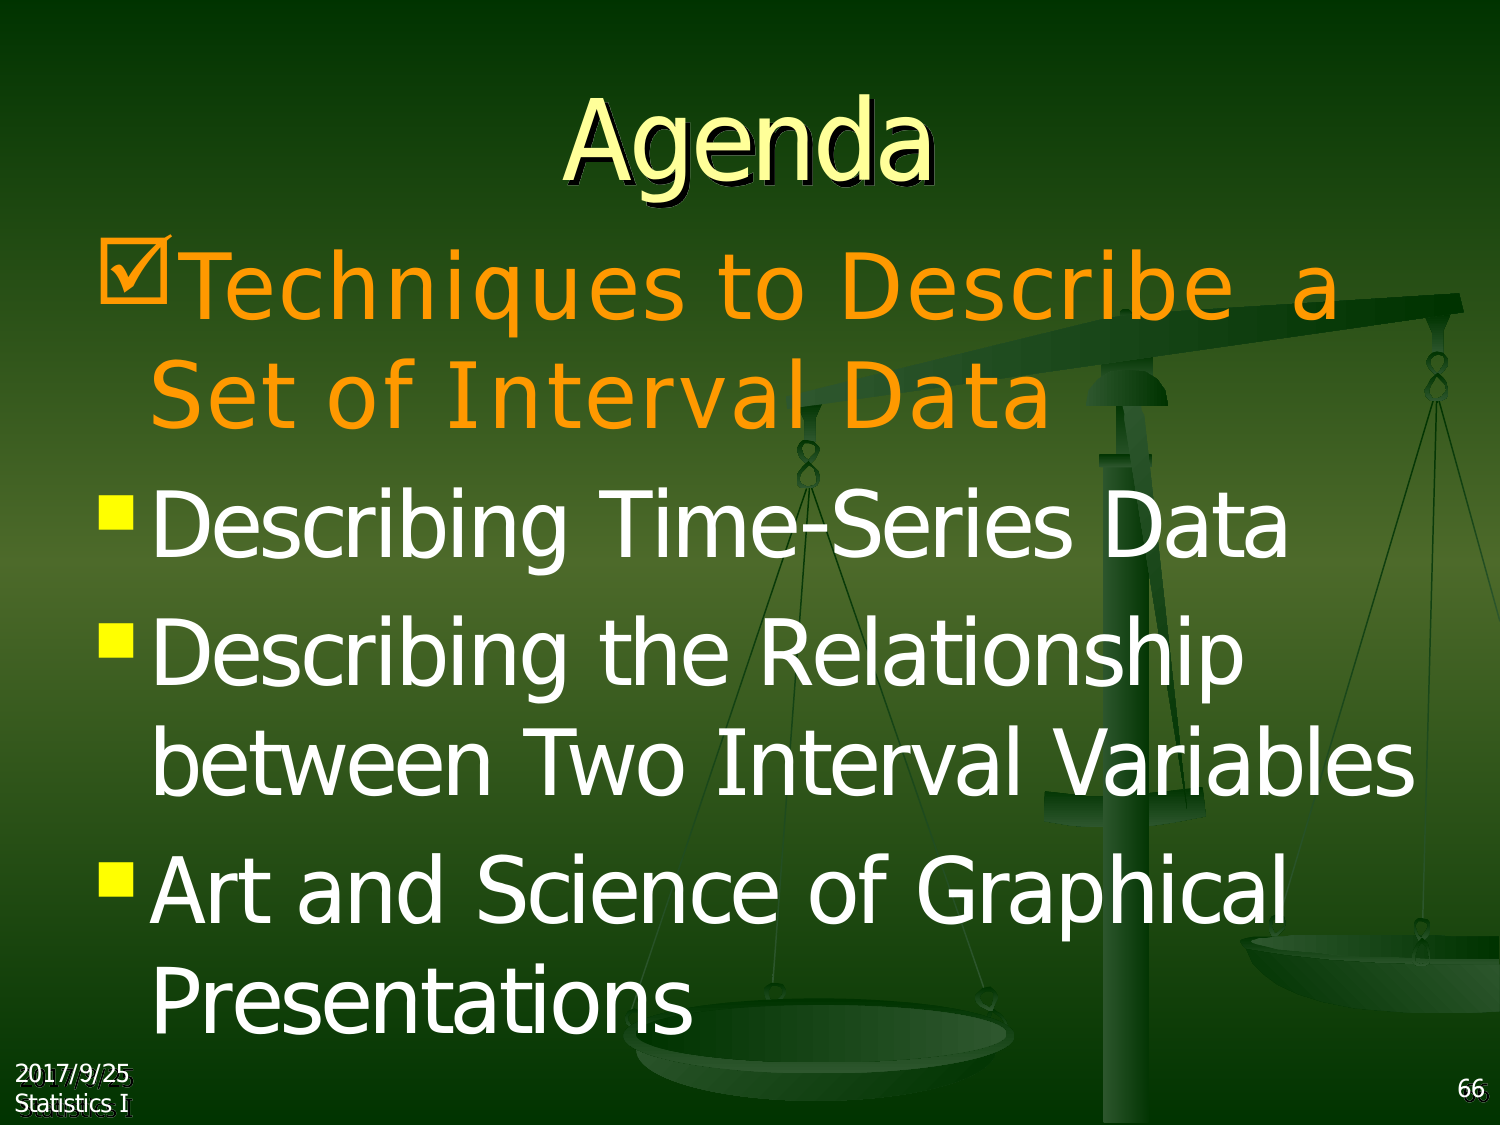

# Agenda
Techniques to Describe  a Set of Interval Data
Describing Time-Series Data
Describing the Relationship between Two Interval Variables
Art and Science of Graphical Presentations
2017/9/25
Statistics I
66